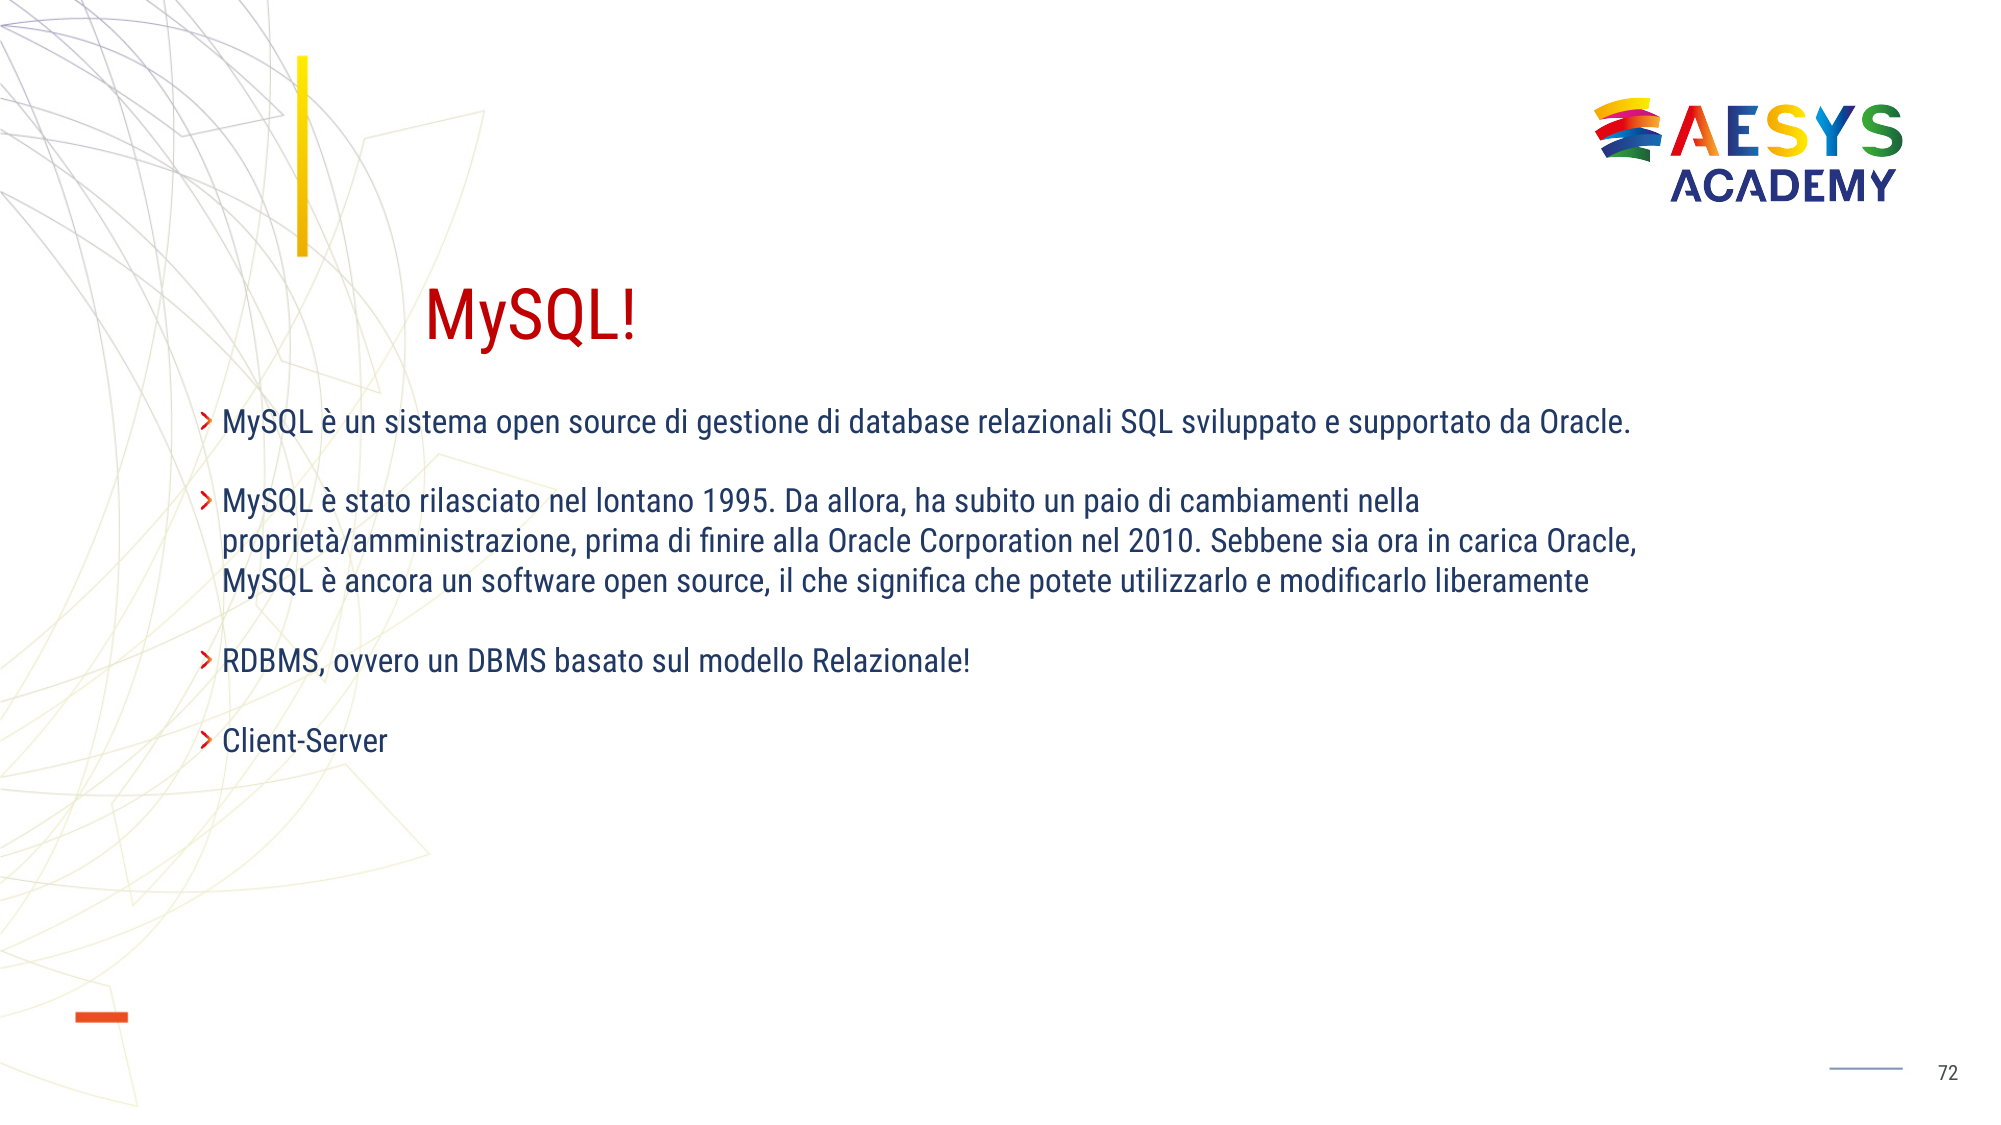

# MySQL!
MySQL è un sistema open source di gestione di database relazionali SQL sviluppato e supportato da Oracle.

MySQL è stato rilasciato nel lontano 1995. Da allora, ha subito un paio di cambiamenti nella proprietà/amministrazione, prima di finire alla Oracle Corporation nel 2010. Sebbene sia ora in carica Oracle, MySQL è ancora un software open source, il che significa che potete utilizzarlo e modificarlo liberamente

RDBMS, ovvero un DBMS basato sul modello Relazionale!

Client-Server

72